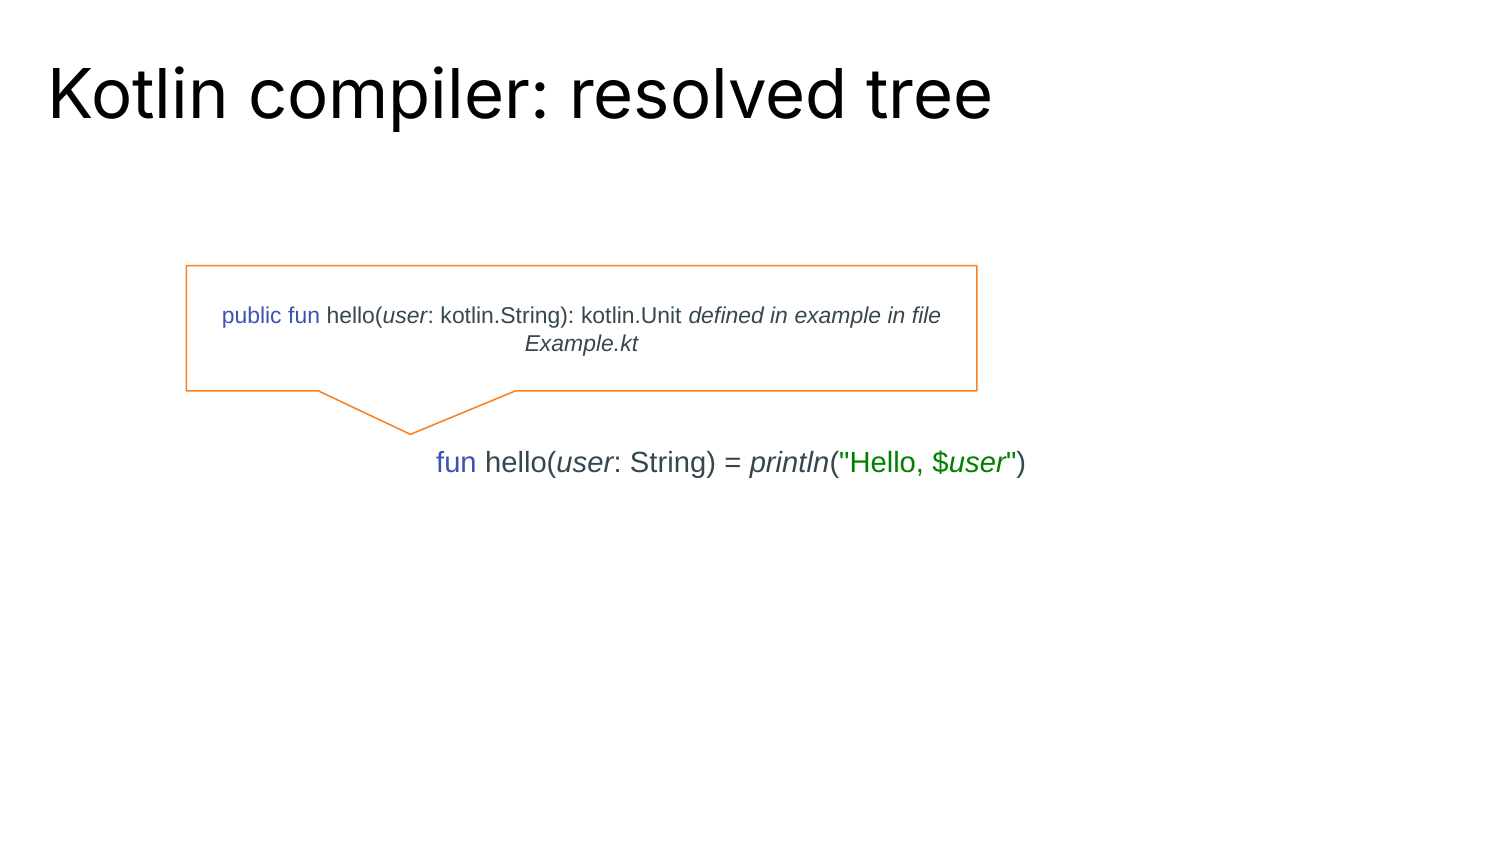

# Kotlin compiler: resolved tree
public fun hello(user: kotlin.String): kotlin.Unit defined in example in file Example.kt
fun hello(user: String) = println("Hello, $user")